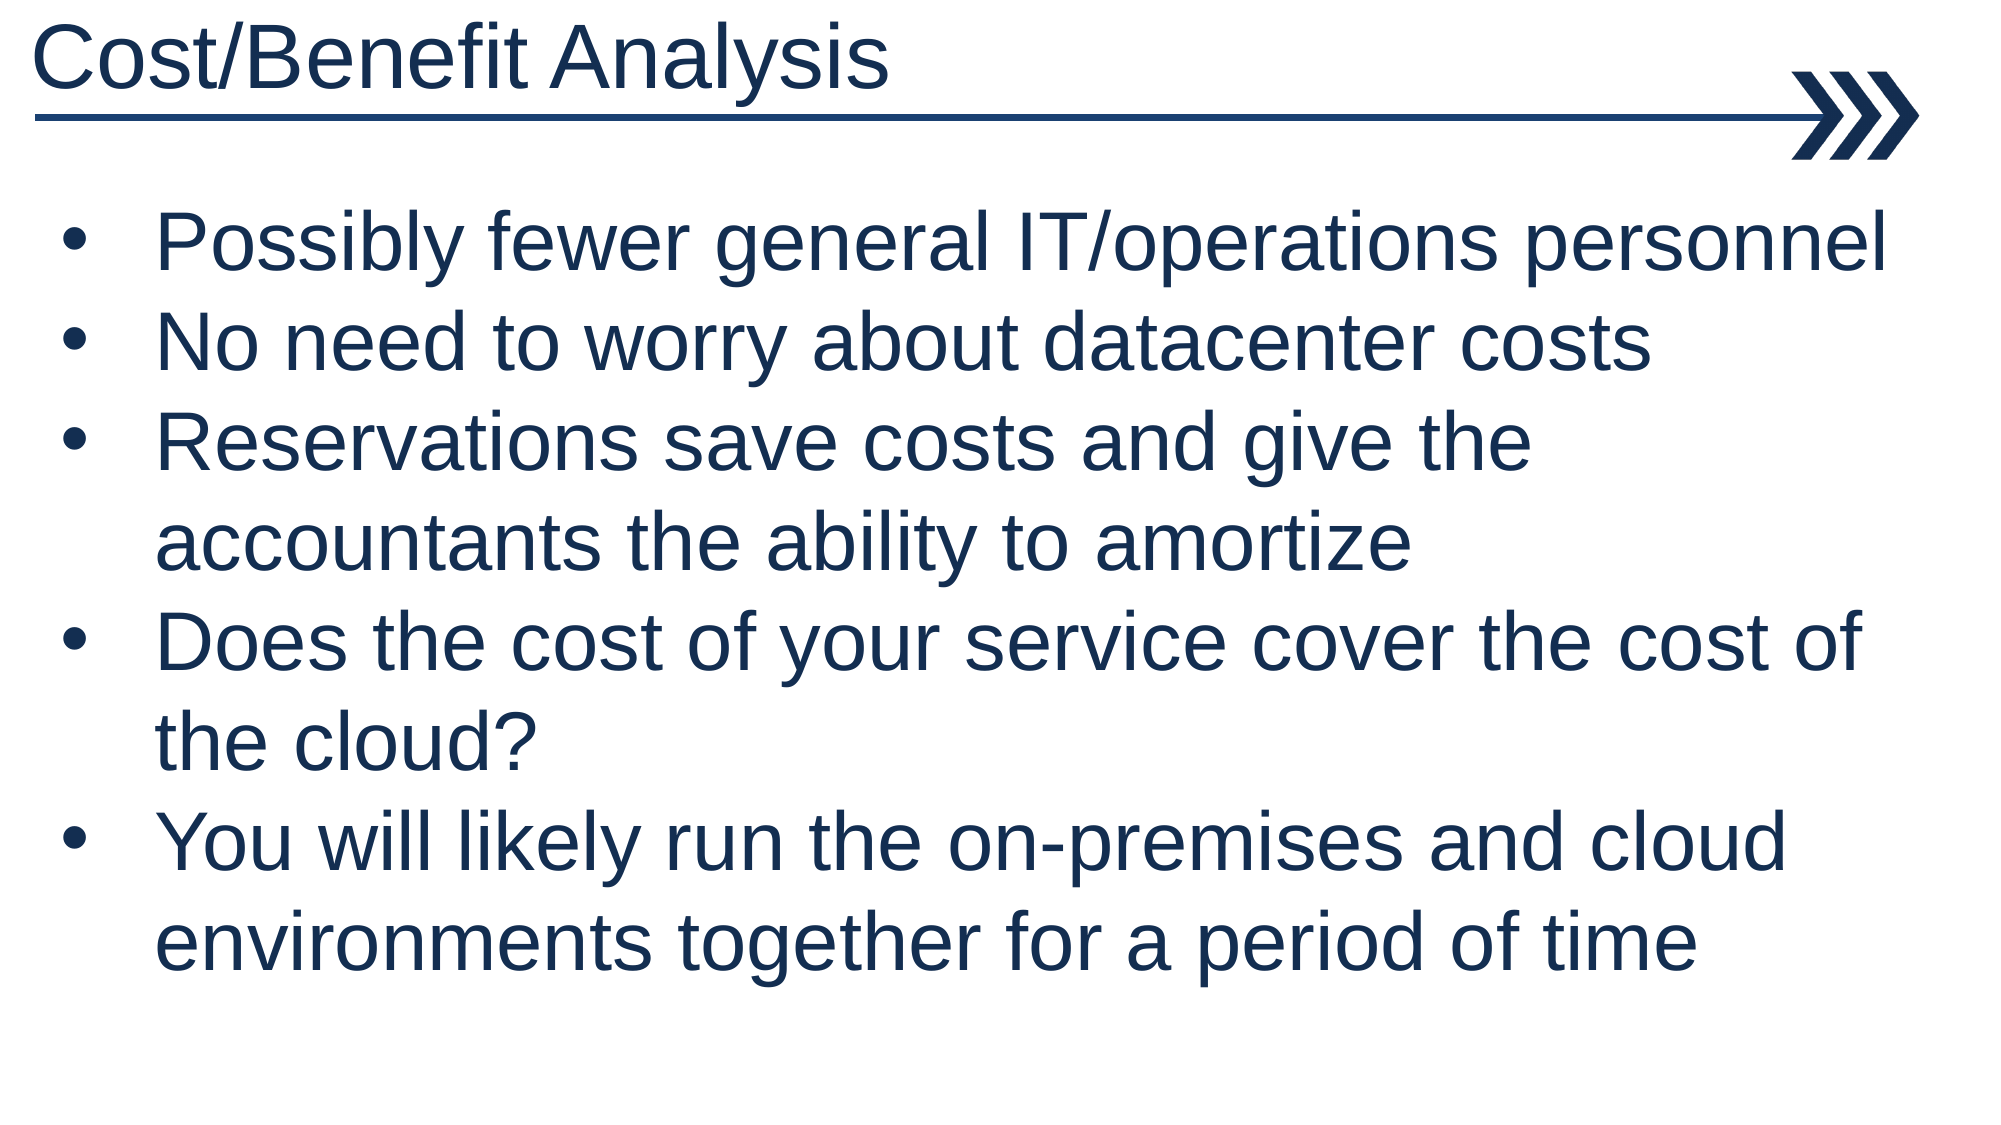

# Cost/Benefit Analysis
Possibly fewer general IT/operations personnel
No need to worry about datacenter costs
Reservations save costs and give the accountants the ability to amortize
Does the cost of your service cover the cost of the cloud?
You will likely run the on-premises and cloud environments together for a period of time